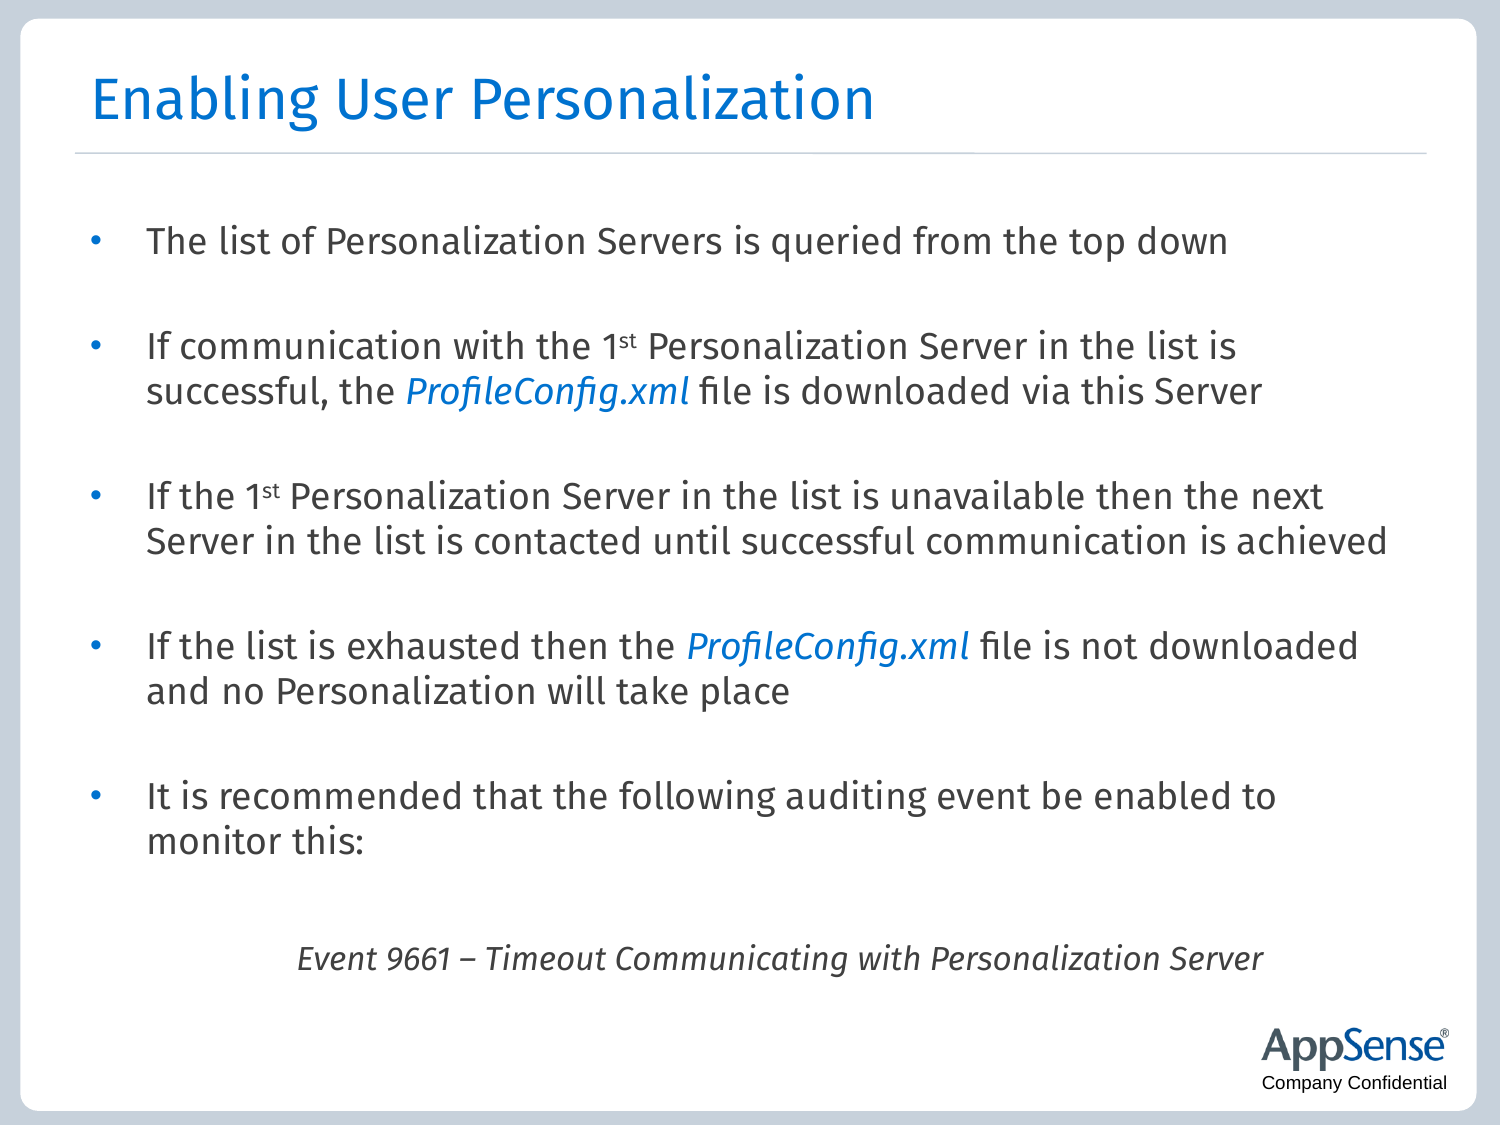

# Enabling User Personalization
The list of Personalization Servers is queried from the top down

If communication with the 1st Personalization Server in the list is successful, the ProfileConfig.xml file is downloaded via this Server

If the 1st Personalization Server in the list is unavailable then the next Server in the list is contacted until successful communication is achieved

If the list is exhausted then the ProfileConfig.xml file is not downloaded and no Personalization will take place

It is recommended that the following auditing event be enabled to monitor this:

		Event 9661 – Timeout Communicating with Personalization Server